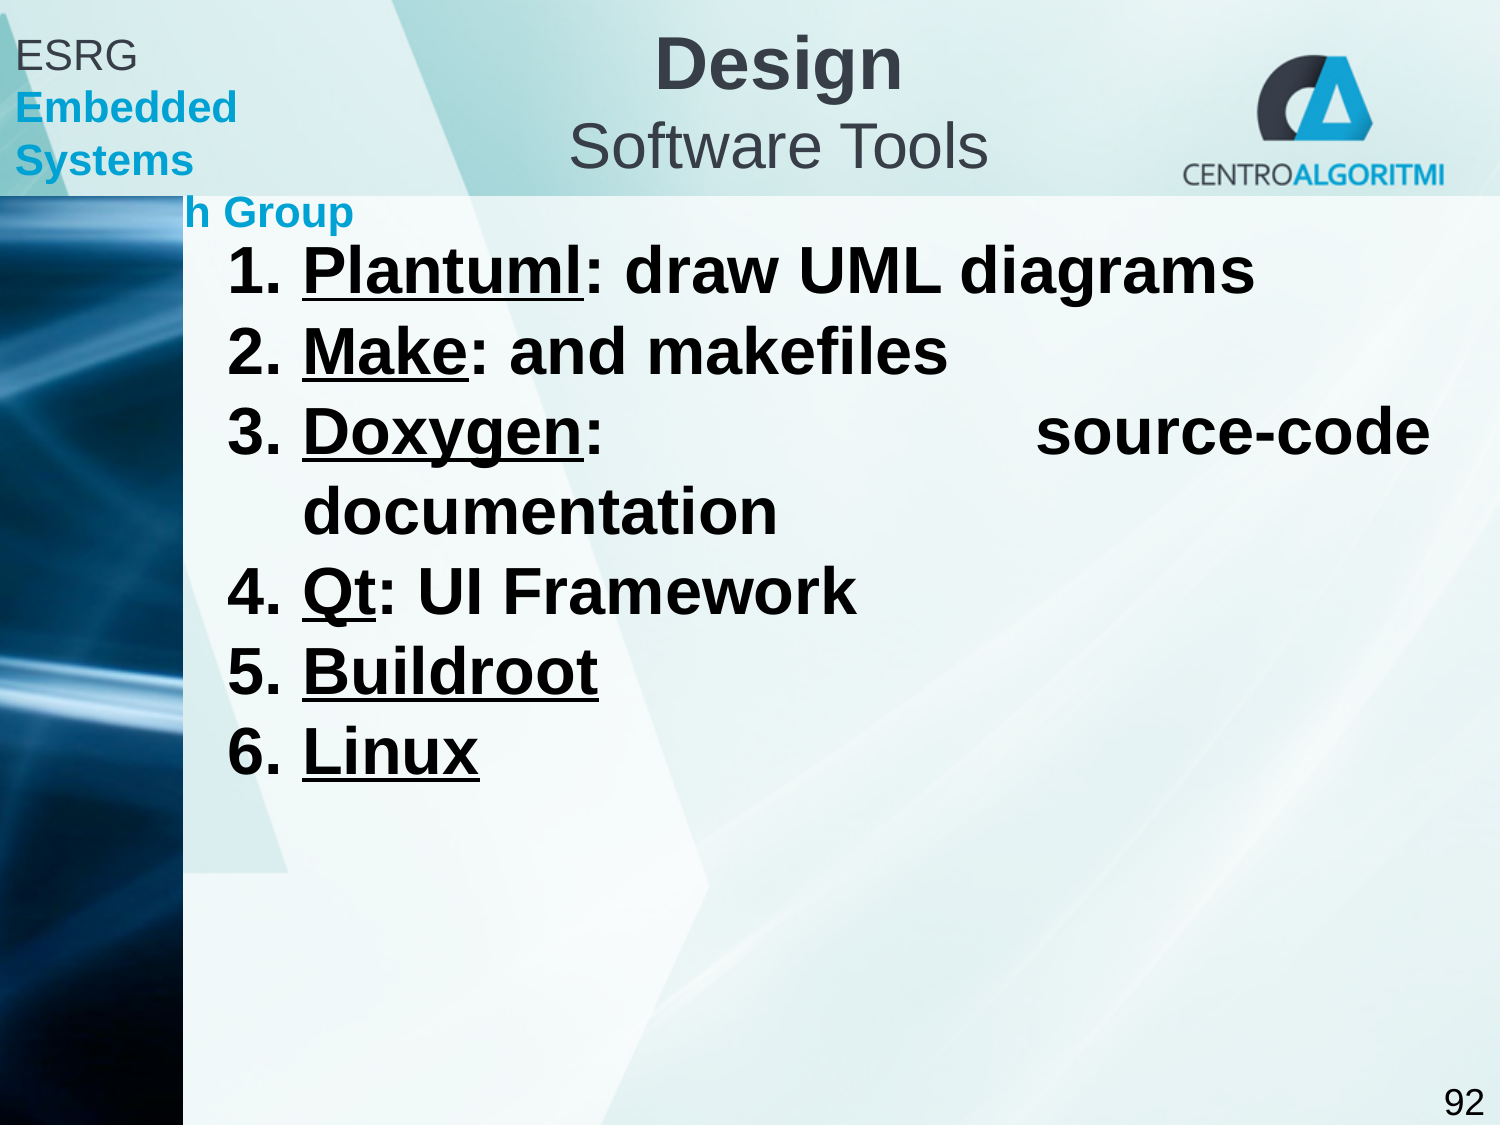

# Design Software Tools
Plantuml: draw UML diagrams
Make: and makefiles
Doxygen: source-code documentation
Qt: UI Framework
Buildroot
Linux
92